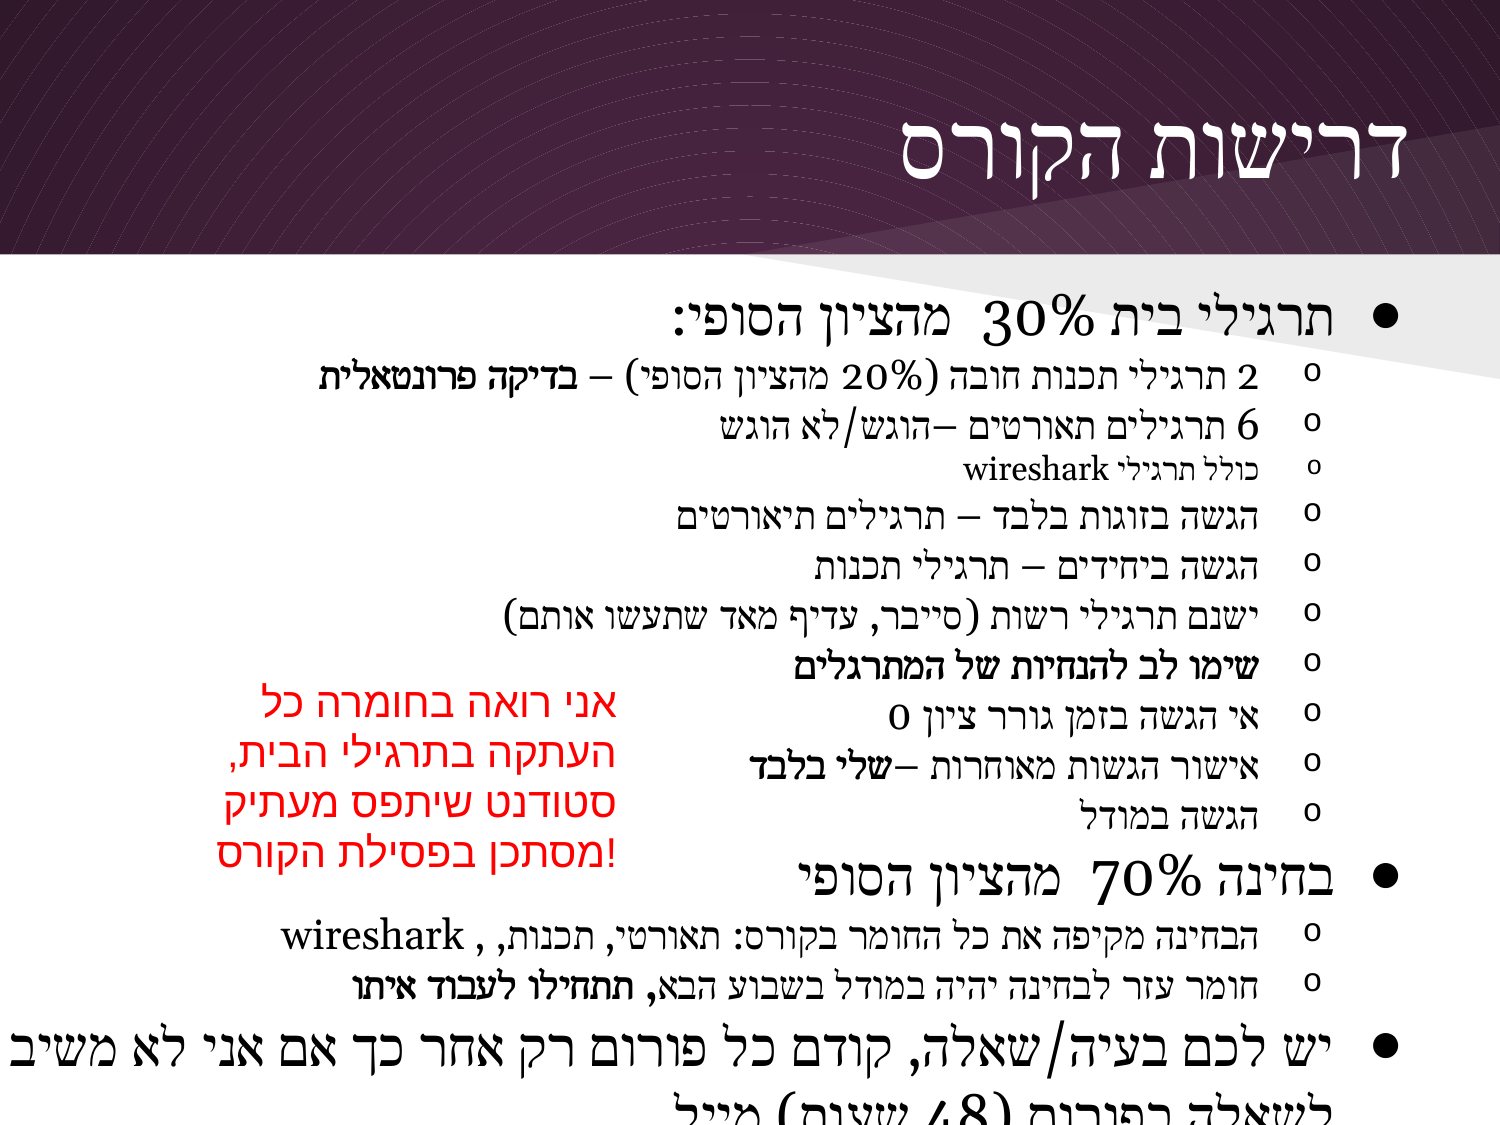

# דרישות הקורס
תרגילי בית 30%  מהציון הסופי:
2 תרגילי תכנות חובה (20% מהציון הסופי) – בדיקה פרונטאלית
6 תרגילים תאורטים –הוגש/לא הוגש
כולל תרגילי wireshark
הגשה בזוגות בלבד – תרגילים תיאורטים
הגשה ביחידים – תרגילי תכנות
ישנם תרגילי רשות (סייבר, עדיף מאד שתעשו אותם)
שימו לב להנחיות של המתרגלים
אי הגשה בזמן גורר ציון 0
אישור הגשות מאוחרות –שלי בלבד
הגשה במודל
בחינה 70%  מהציון הסופי
הבחינה מקיפה את כל החומר בקורס: תאורטי, תכנות, , wireshark
חומר עזר לבחינה יהיה במודל בשבוע הבא, תתחילו לעבוד איתו
יש לכם בעיה/שאלה, קודם כל פורום רק אחר כך אם אני לא משיב לשאלה בפורום (48 שעות) מייל

אני רואה בחומרה כל העתקה בתרגילי הבית, סטודנט שיתפס מעתיק מסתכן בפסילת הקורס!